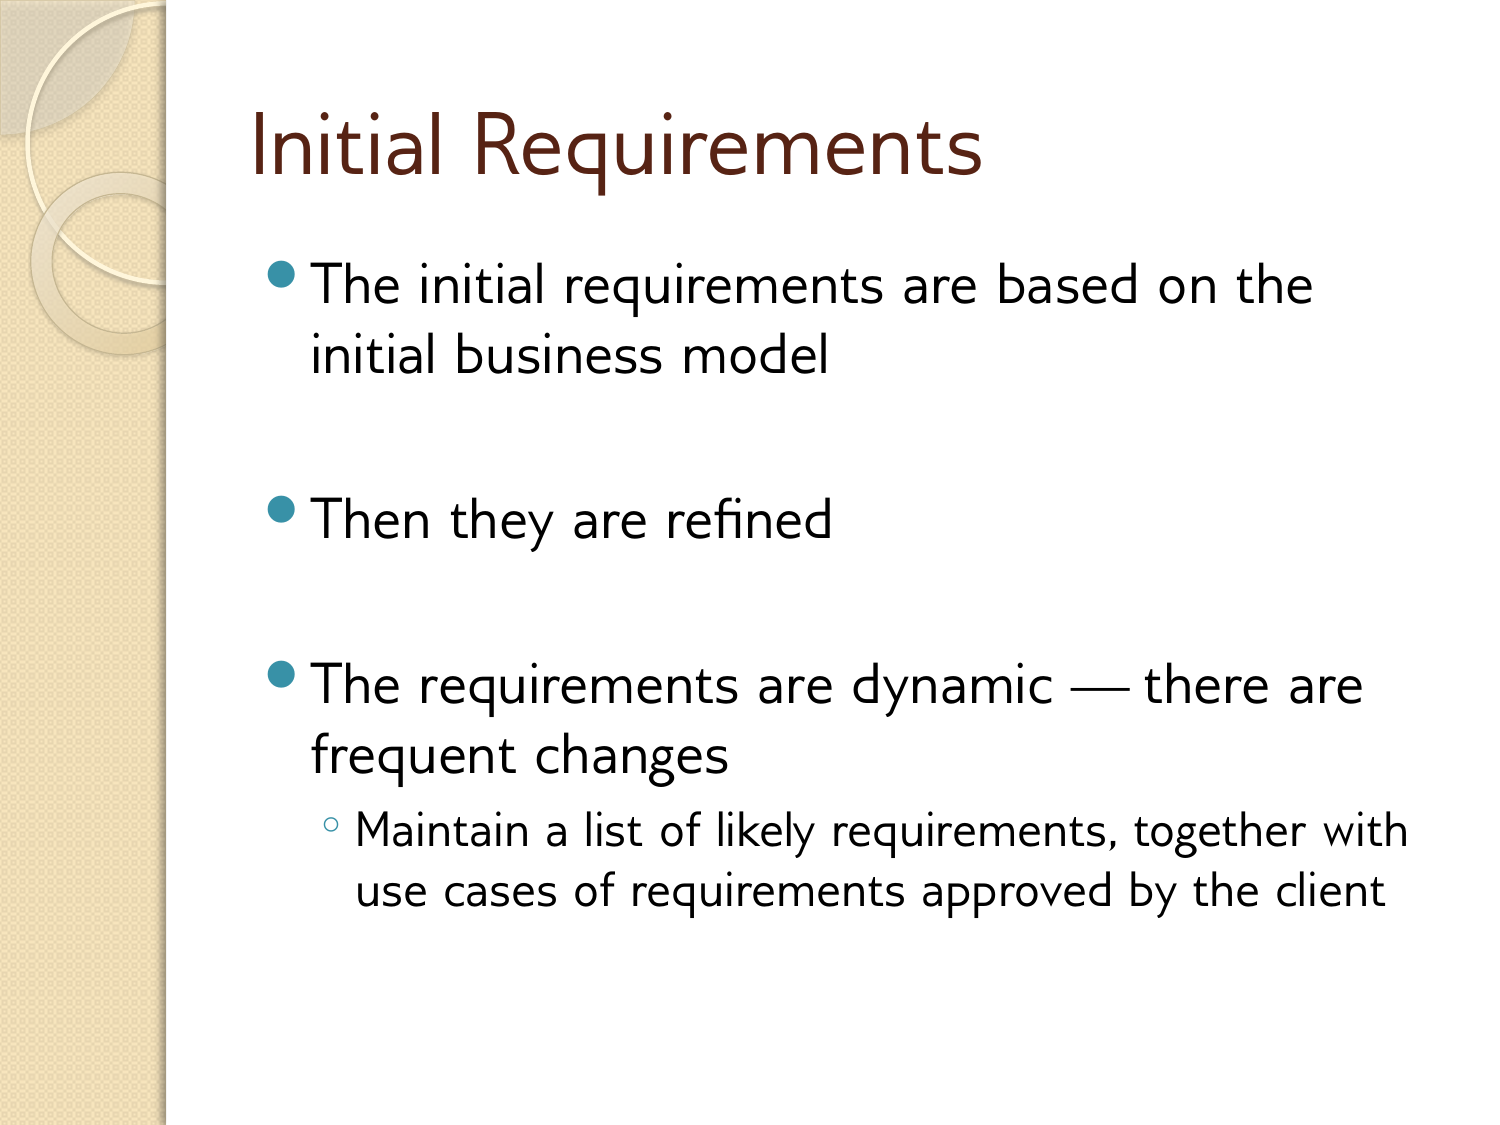

# Initial Requirements
The initial requirements are based on the initial business model

Then they are refined

The requirements are dynamic — there are frequent changes
Maintain a list of likely requirements, together with use cases of requirements approved by the client